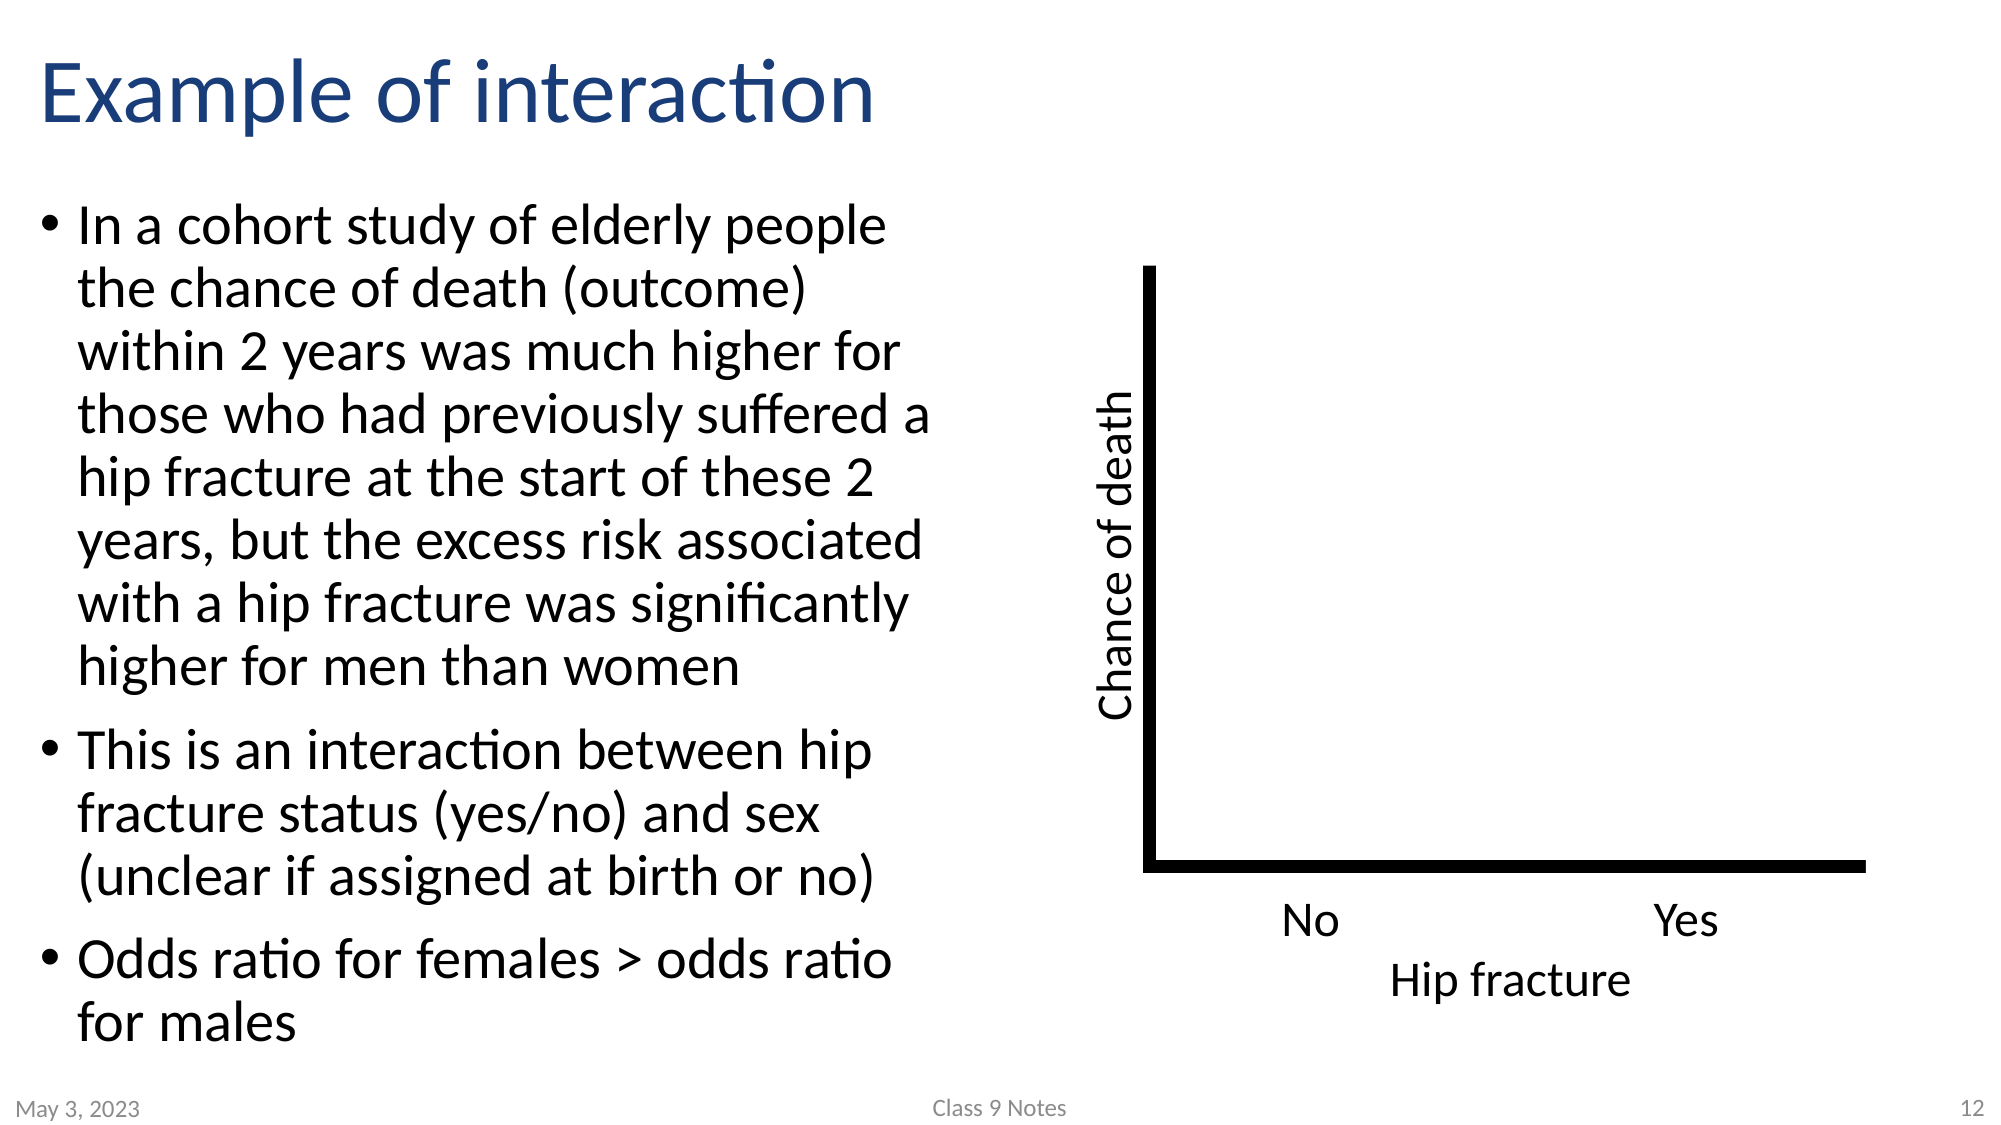

# Example of interaction

In a cohort study of elderly people the chance of death (outcome) within 2 years was much higher for those who had previously suffered a hip fracture at the start of these 2 years, but the excess risk associated with a hip fracture was significantly higher for men than women
This is an interaction between hip fracture status (yes/no) and sex (unclear if assigned at birth or no)
Odds ratio for females > odds ratio for males

Chance of death
No
Yes
Hip fracture
Class 9 Notes
12
May 3, 2023